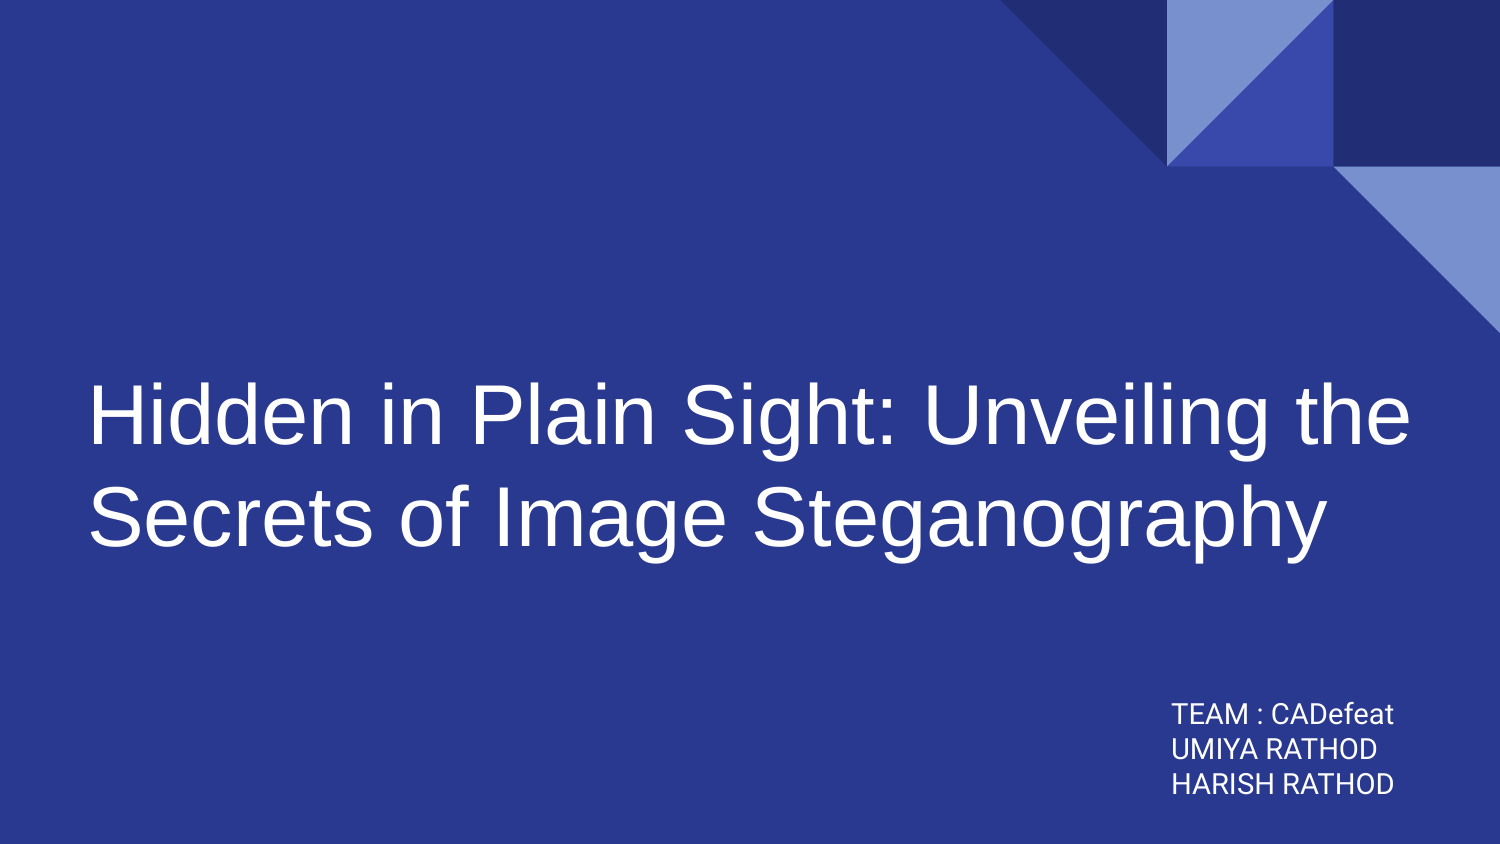

# Hidden in Plain Sight: Unveiling the Secrets of Image Steganography
TEAM : CADefeat
UMIYA RATHOD
HARISH RATHOD